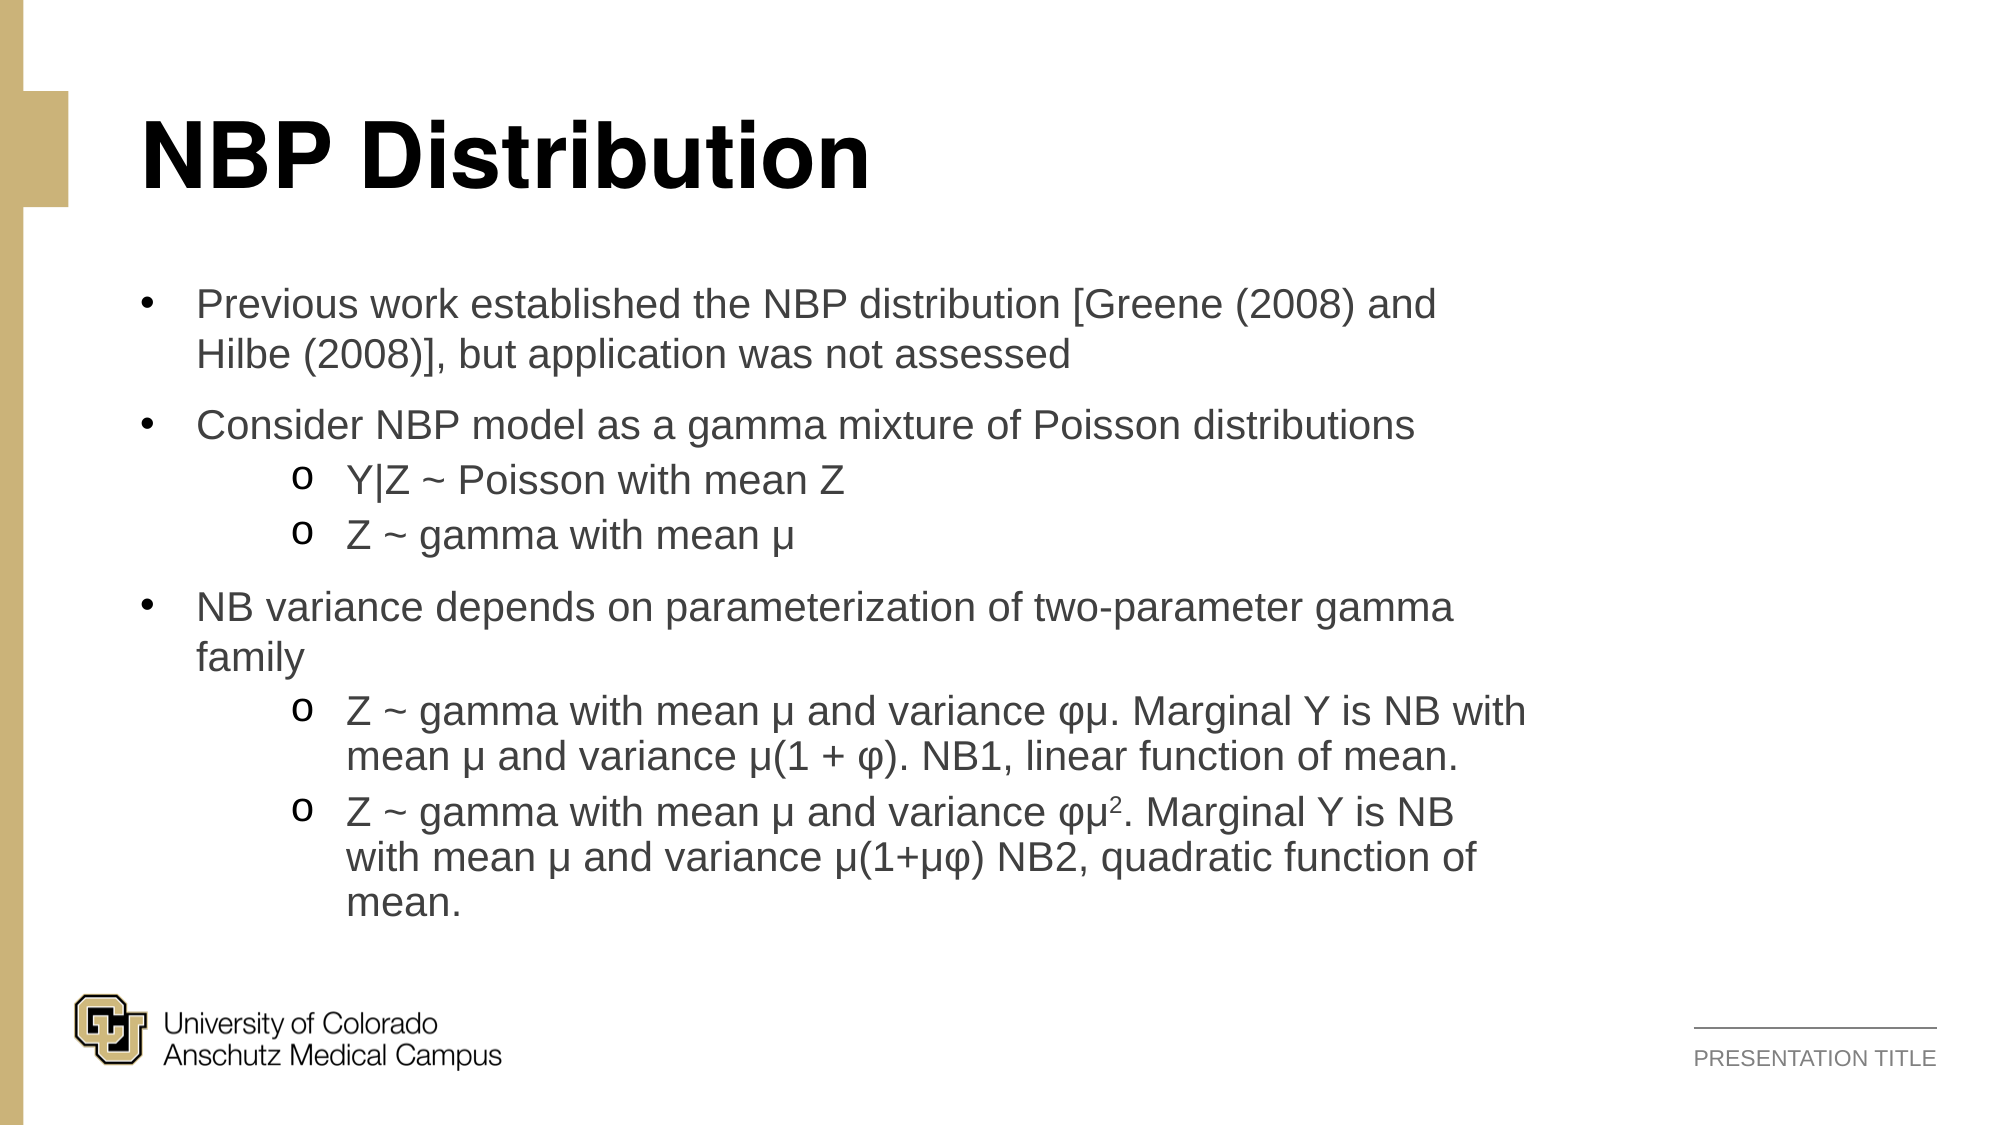

# NBP Distribution
Previous work established the NBP distribution [Greene (2008) and Hilbe (2008)], but application was not assessed
Consider NBP model as a gamma mixture of Poisson distributions
Y|Z ~ Poisson with mean Z
Z ~ gamma with mean μ
NB variance depends on parameterization of two-parameter gamma family
Z ~ gamma with mean μ and variance φμ. Marginal Y is NB with mean μ and variance μ(1 + φ). NB1, linear function of mean.
Z ~ gamma with mean μ and variance φμ2. Marginal Y is NB with mean μ and variance μ(1+μφ) NB2, quadratic function of mean.